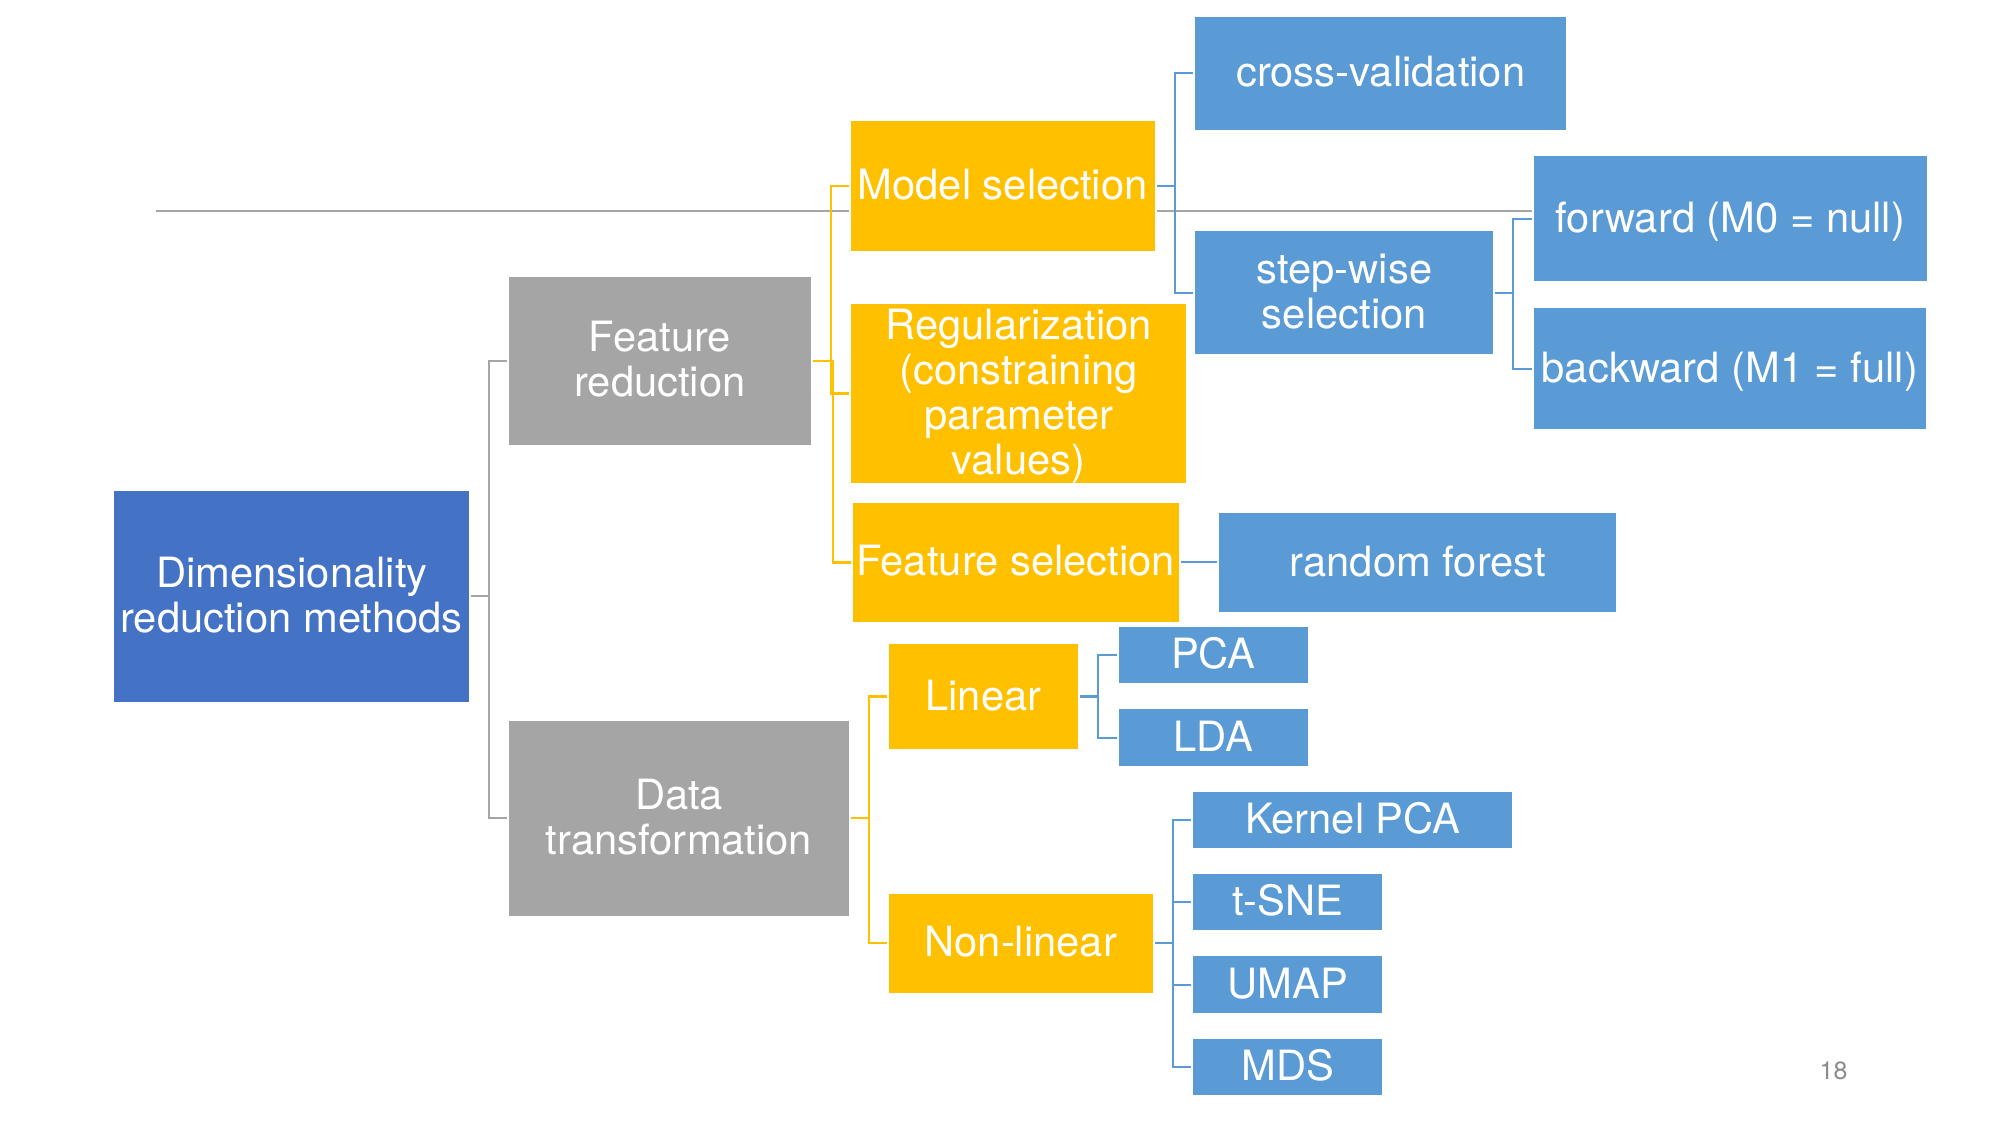

Dimensionality reduction methods
Feature reduction
Model selection
cross-validation
step-wise selection
forward (M0 = null)
backward (M1 = full)
Regularization (constraining parameter values)
Feature selection
random forest
Data transformation
Linear
PCA
LDA
Non-linear
Kernel PCA
t-SNE
UMAP
MDS
#
18